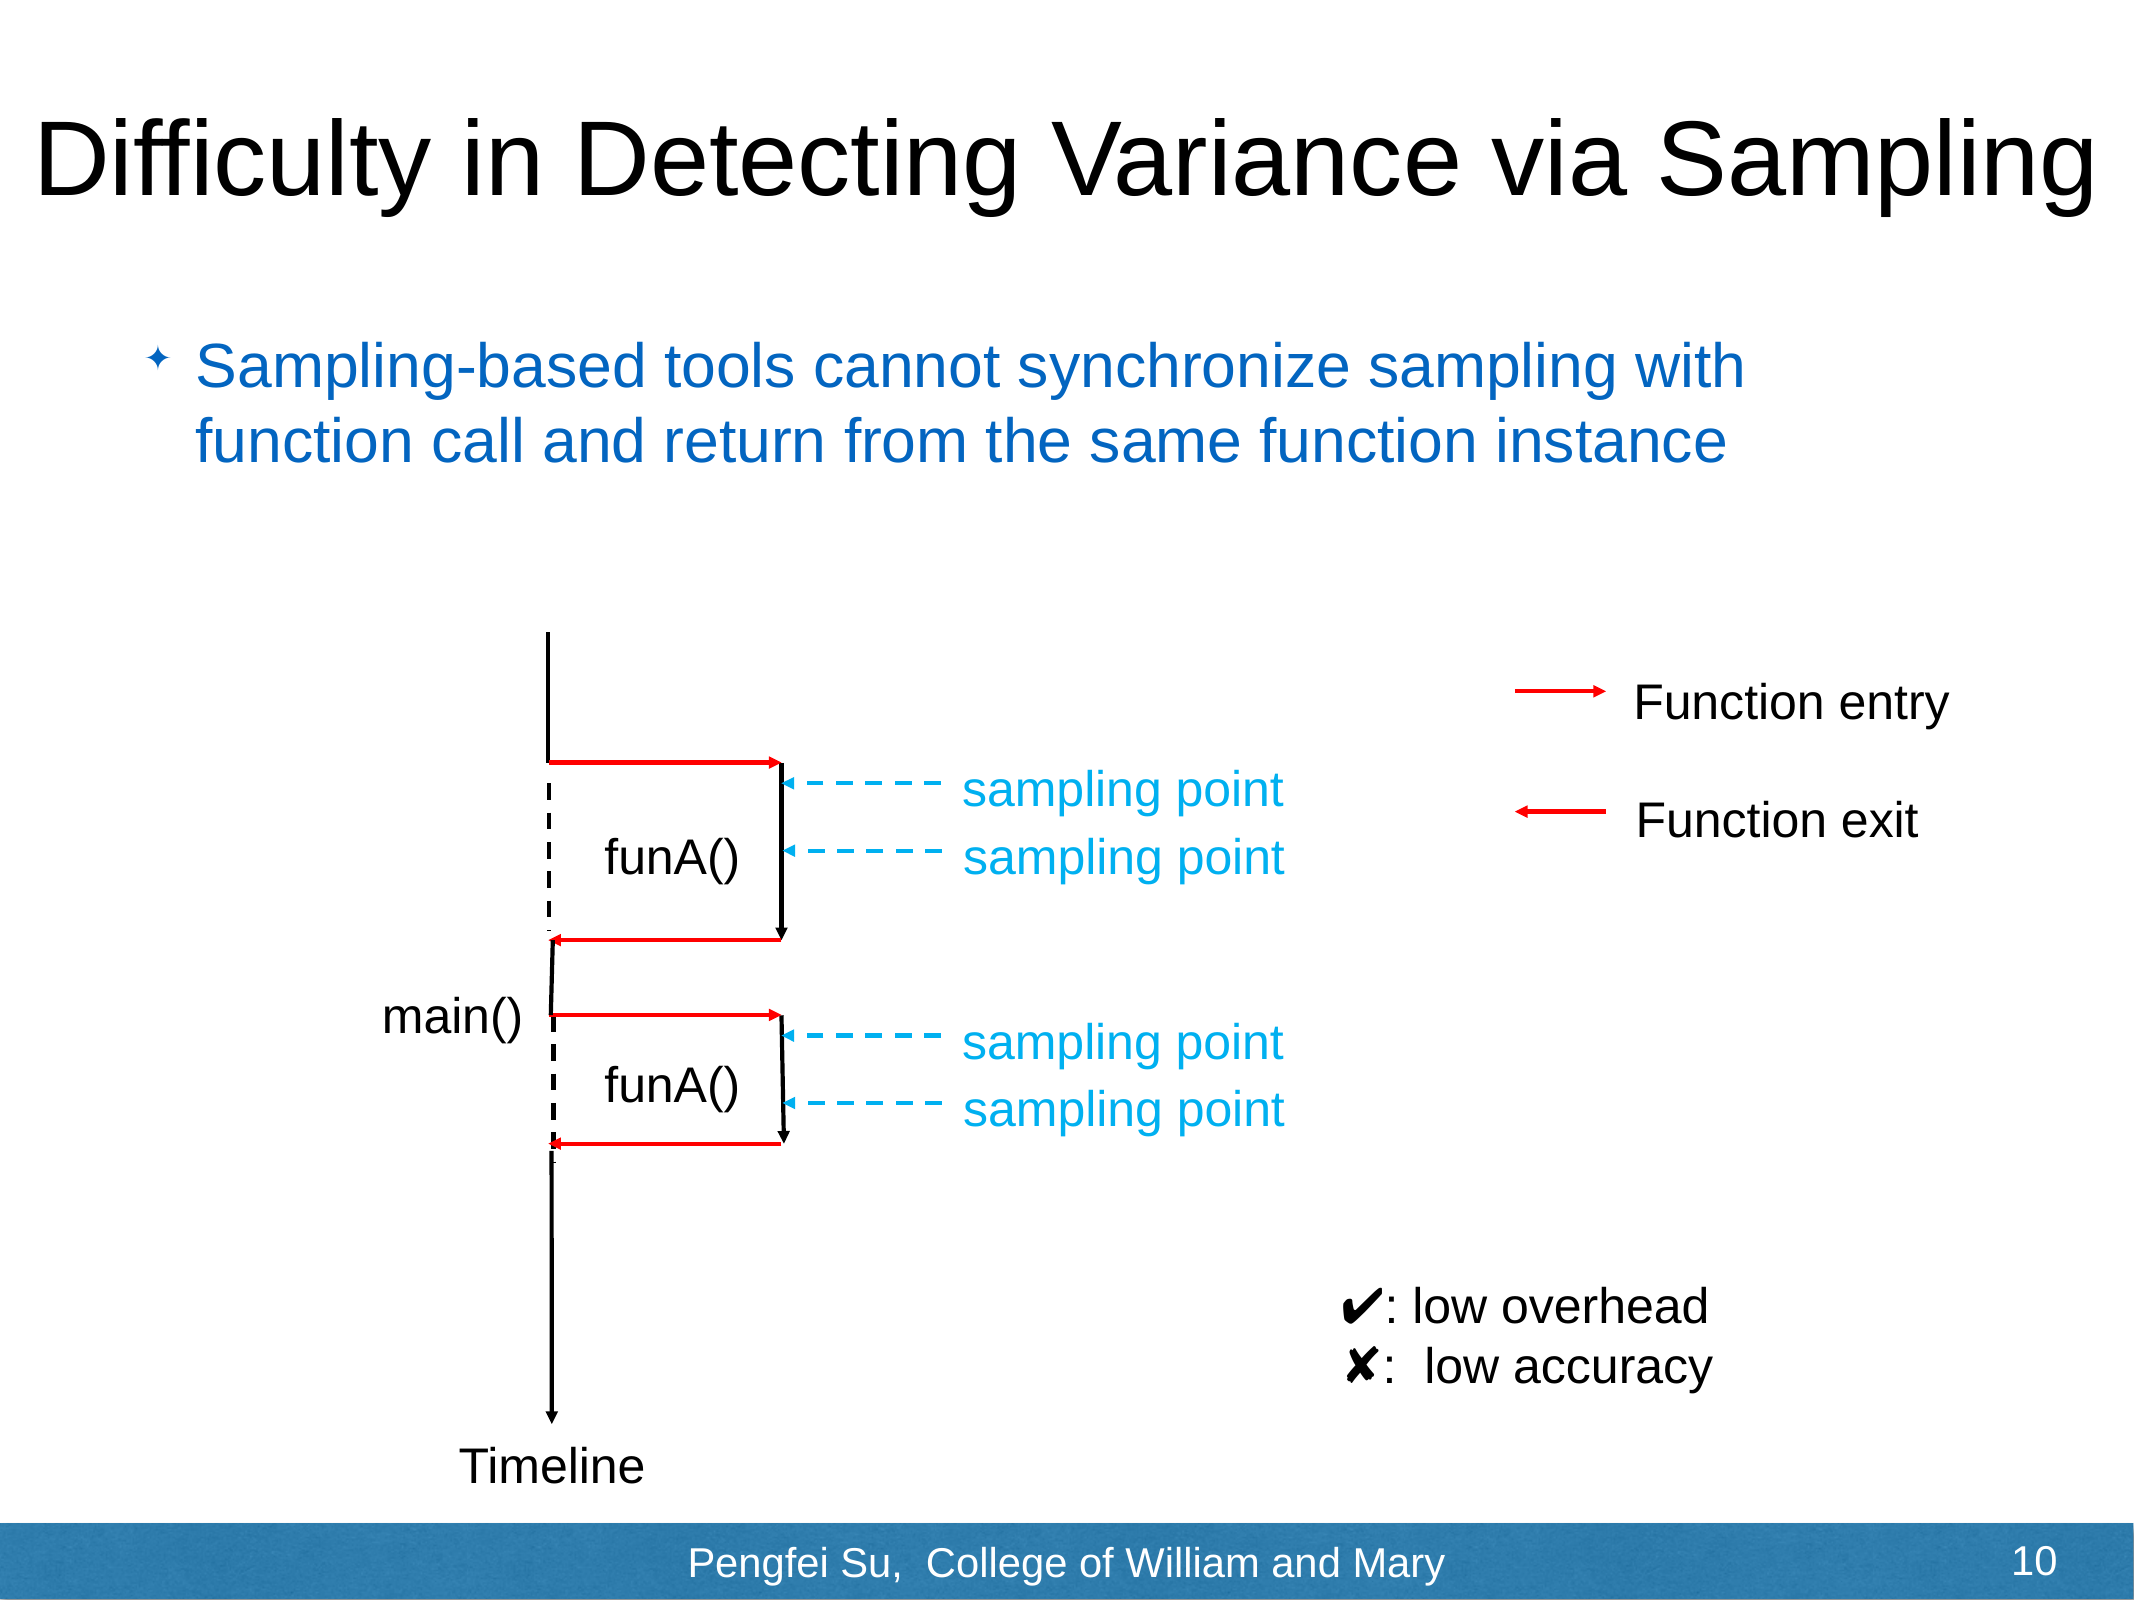

# Difficulty in Detecting Variance via Sampling
Sampling-based tools cannot synchronize sampling with function call and return from the same function instance

Function entry
sampling point
Function exit
sampling point
funA()
main()
sampling point
funA()
sampling point
✔️: low overhead
✘:  low accuracy
Timeline
10